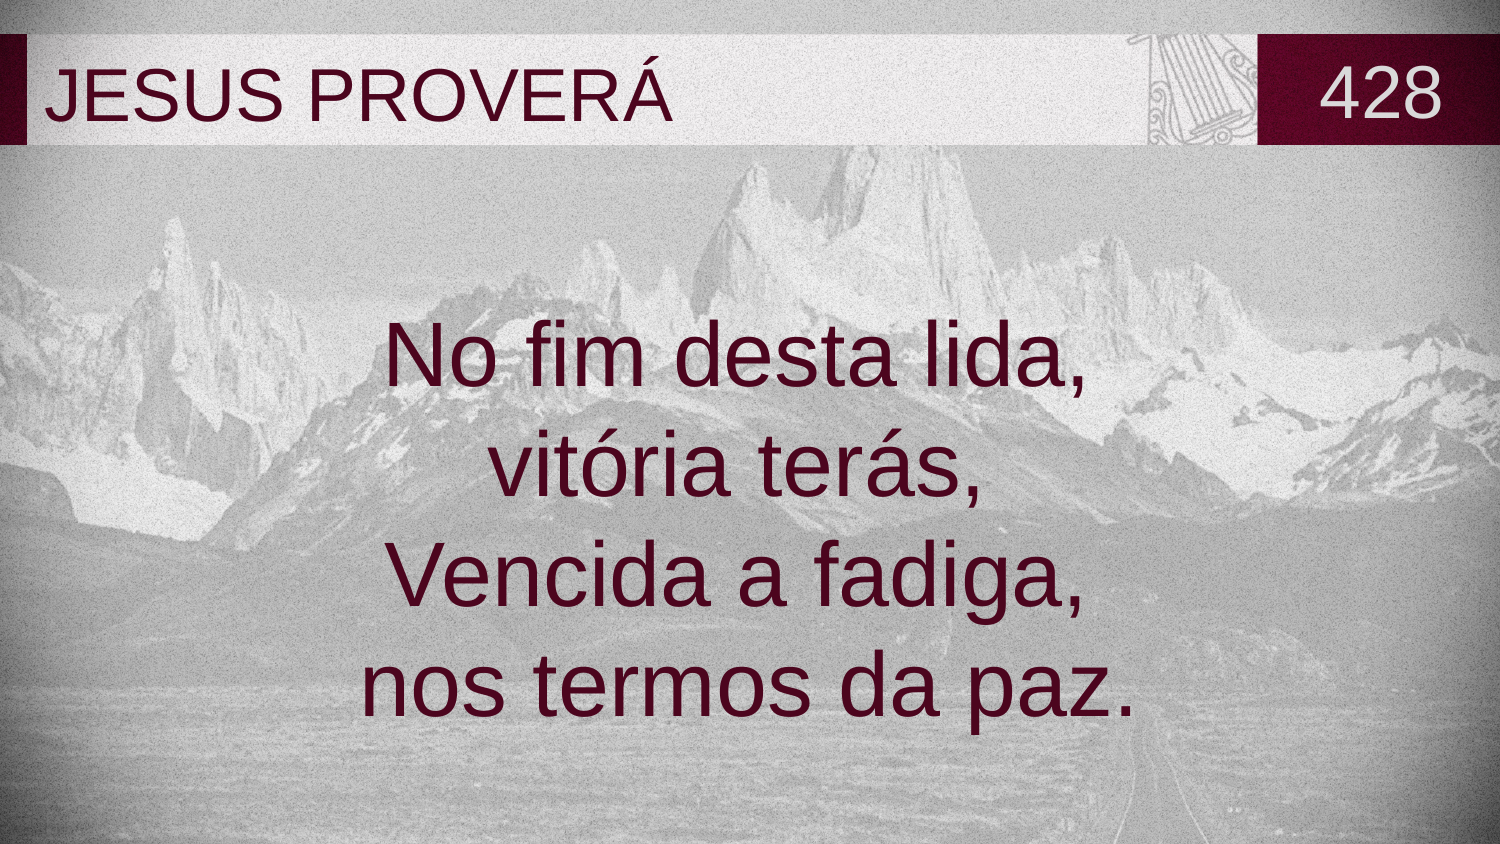

# JESUS PROVERÁ
428
No fim desta lida,
vitória terás,
Vencida a fadiga,
nos termos da paz.